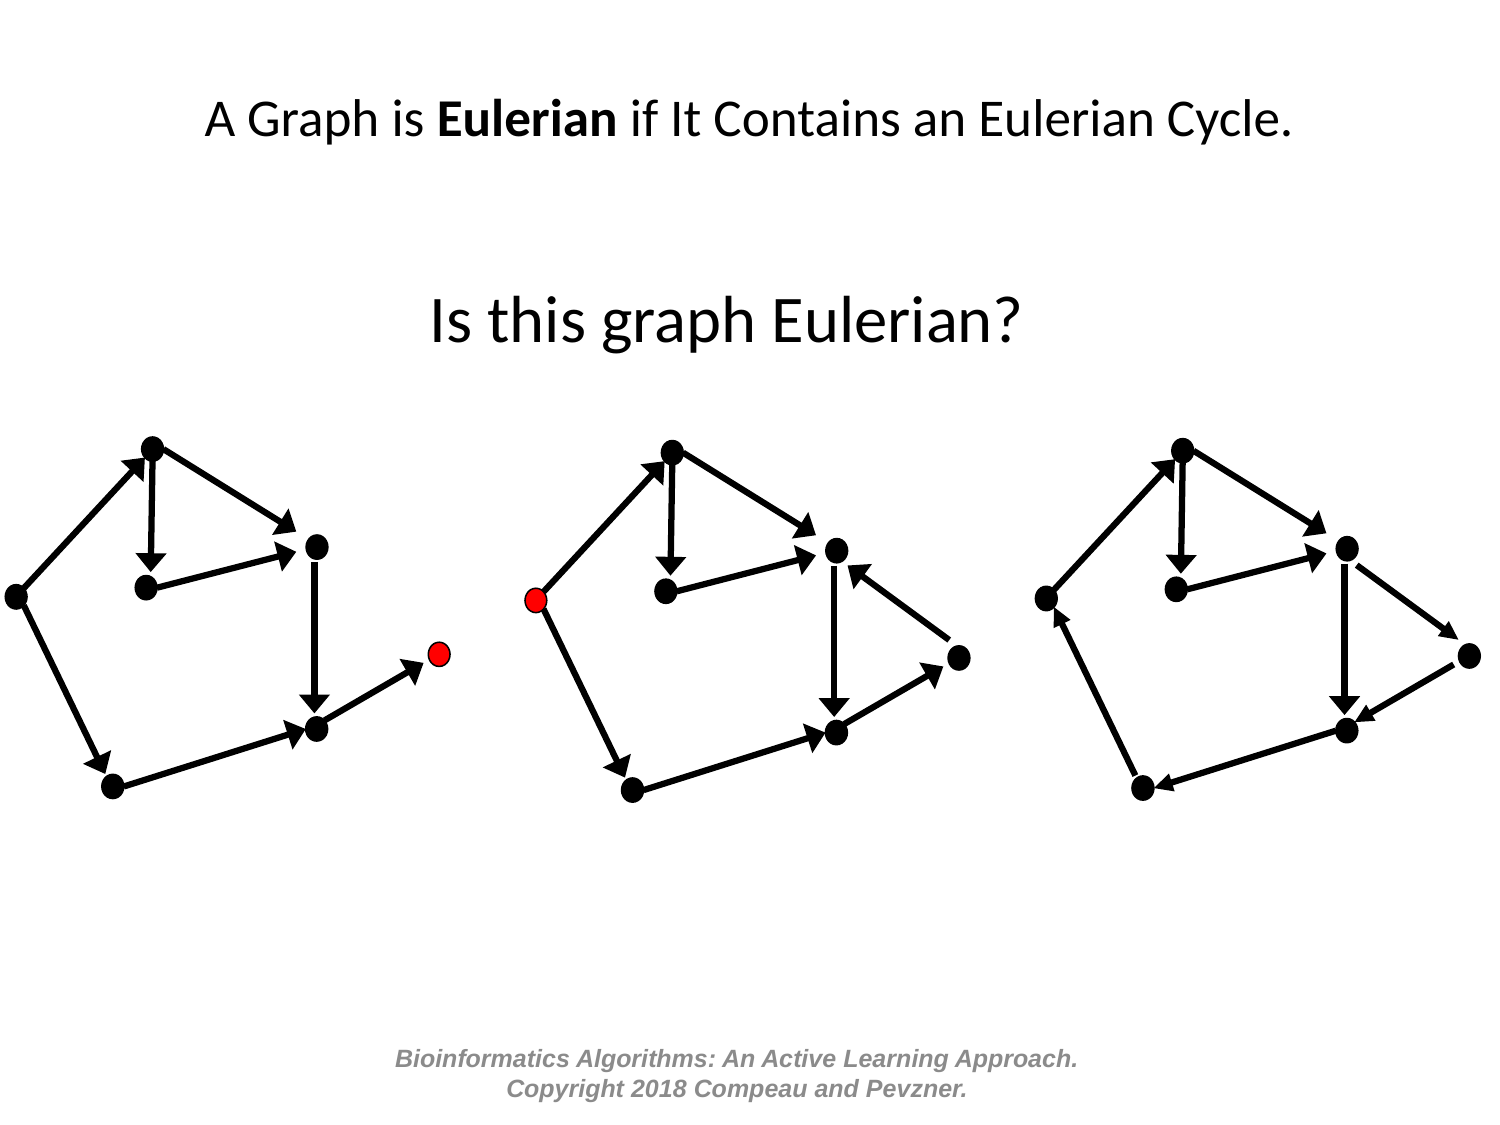

# A Graph is Eulerian if It Contains an Eulerian Cycle.

Is this graph Eulerian?

Bioinformatics Algorithms: An Active Learning Approach.
Copyright 2018 Compeau and Pevzner.